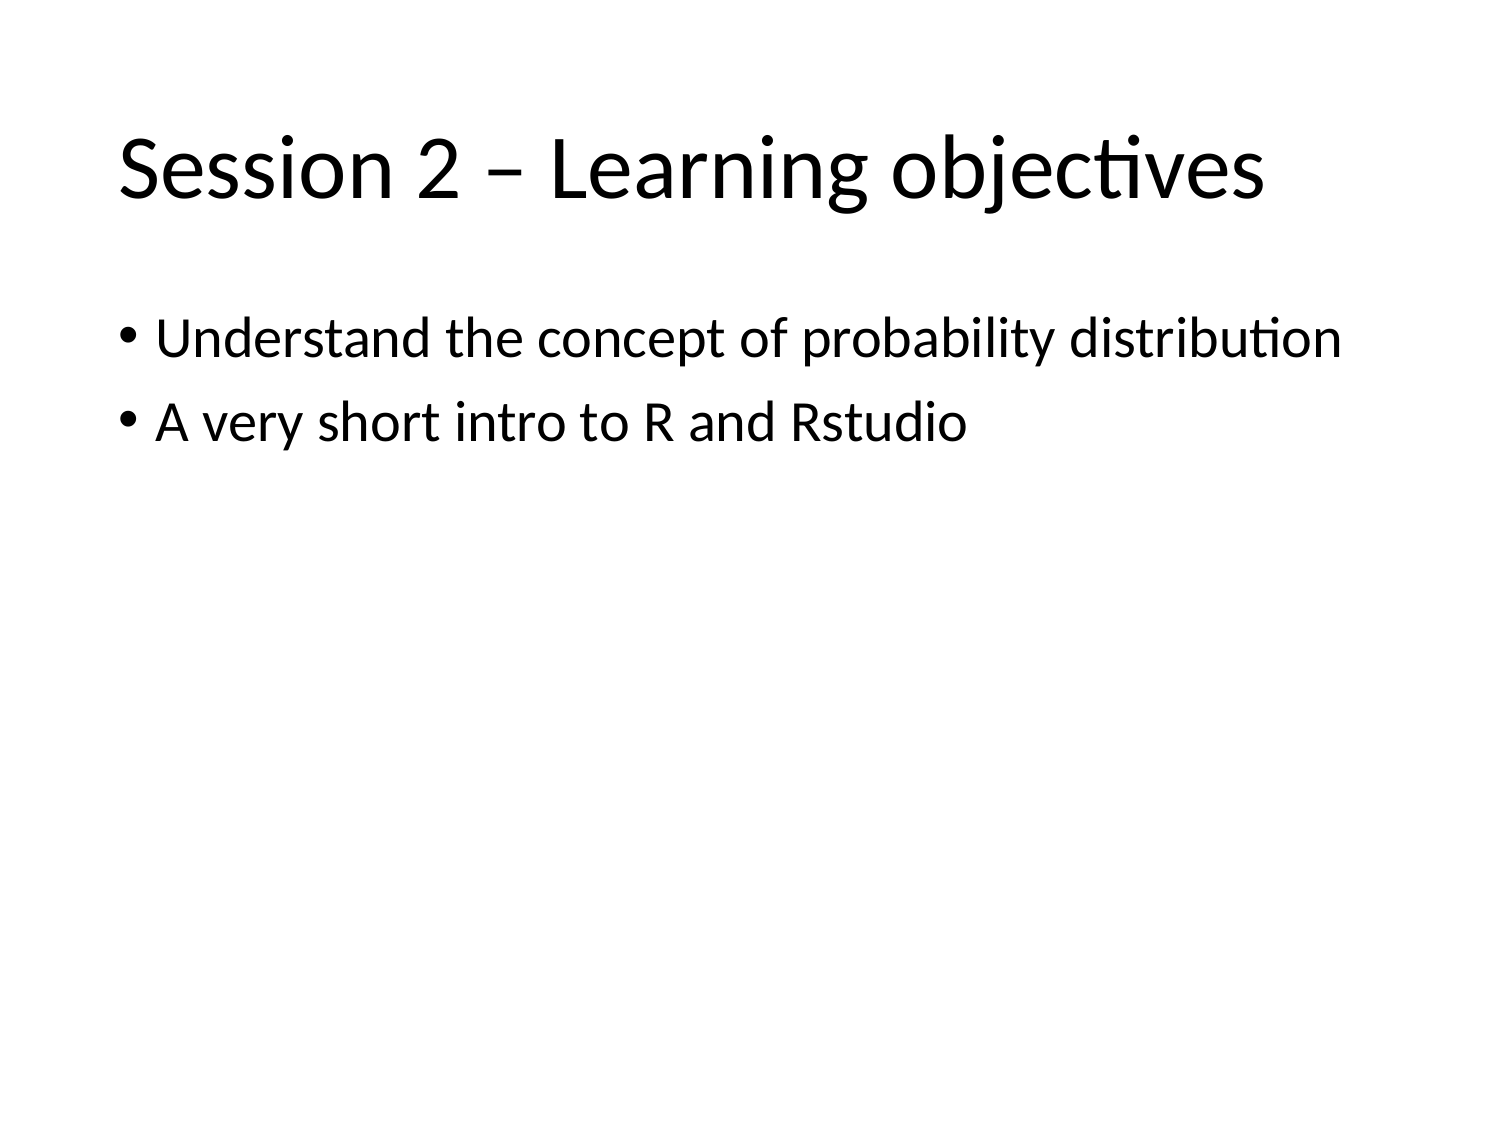

# Session 2 – Learning objectives
Understand the concept of probability distribution
A very short intro to R and Rstudio